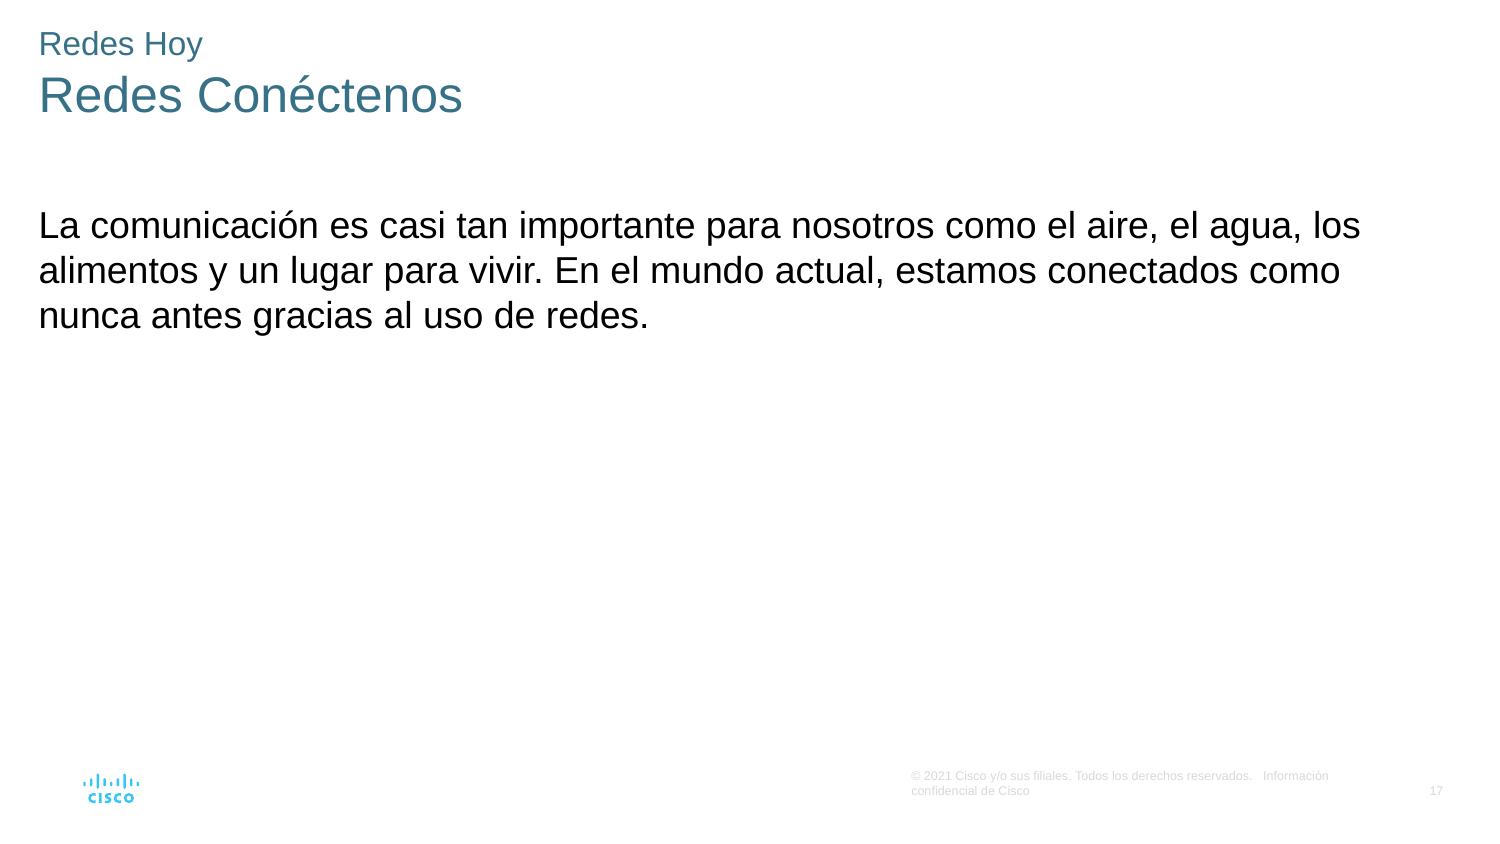

Redes Hoy
Redes Conéctenos

La comunicación es casi tan importante para nosotros como el aire, el agua, los alimentos y un lugar para vivir. En el mundo actual, estamos conectados como nunca antes gracias al uso de redes.